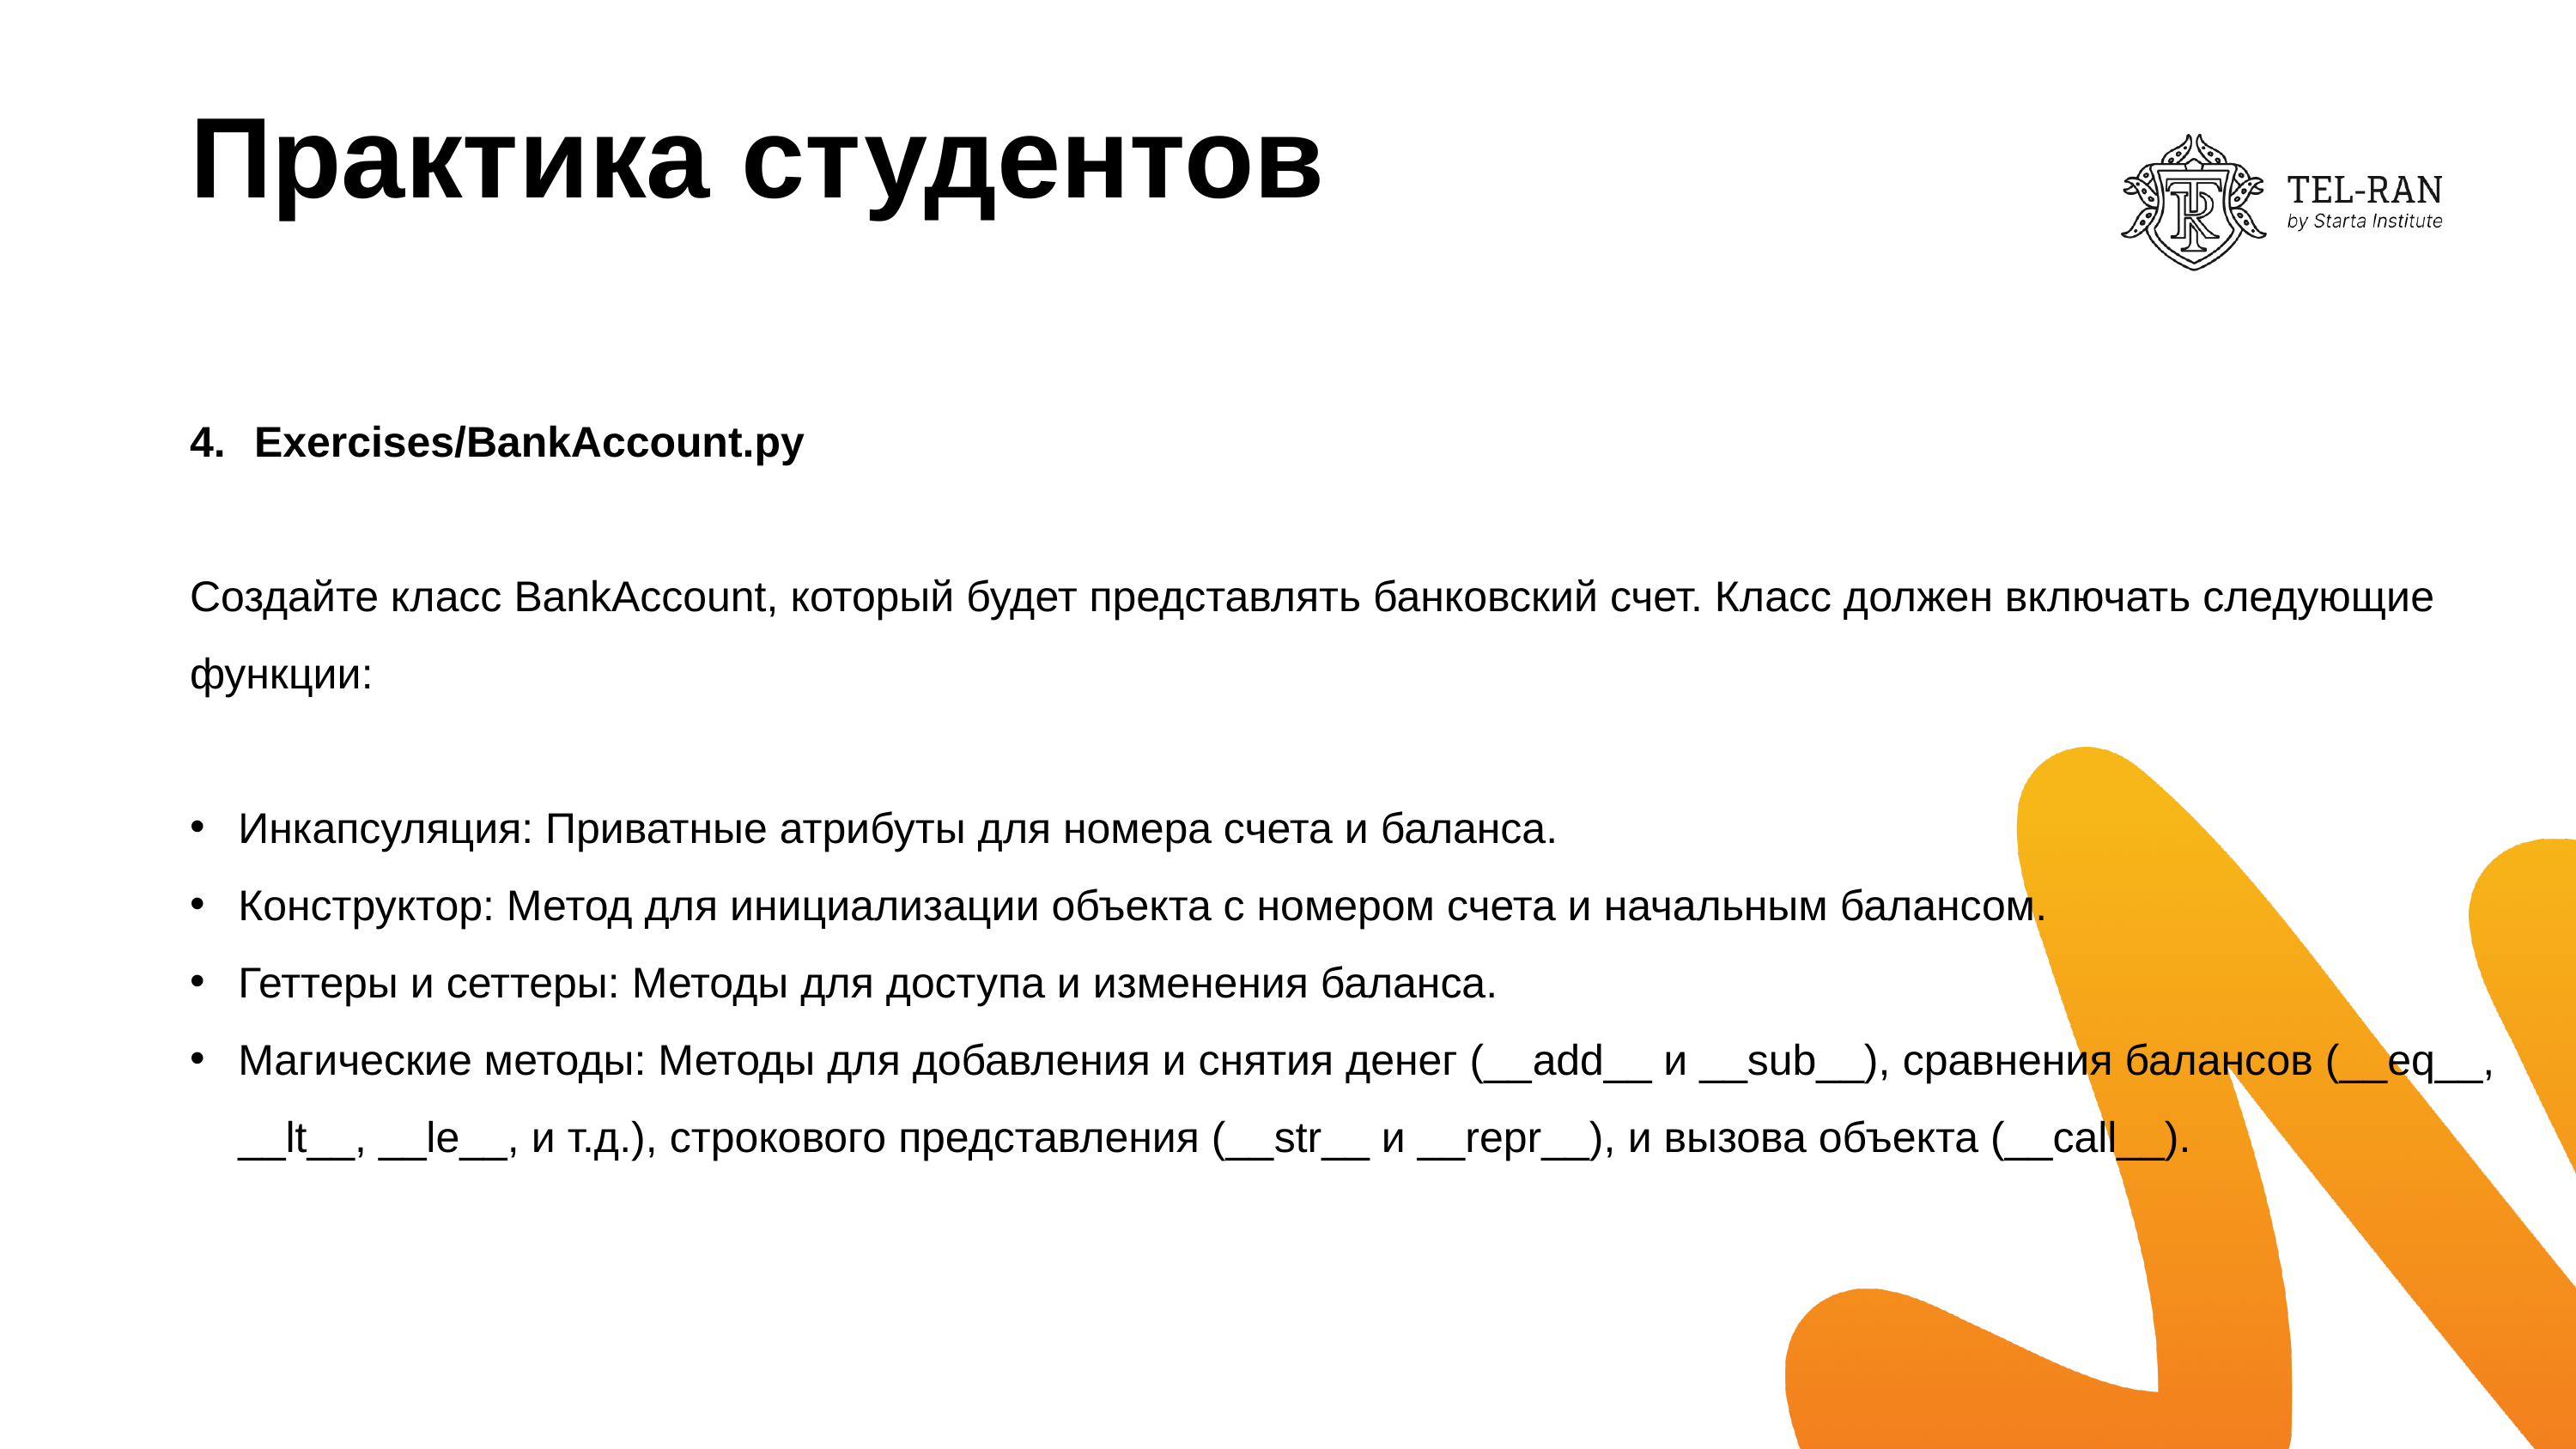

# Практика студентов
Exercises/BankAccount.py

Создайте класс BankAccount, который будет представлять банковский счет. Класс должен включать следующие функции:

Инкапсуляция: Приватные атрибуты для номера счета и баланса.
Конструктор: Метод для инициализации объекта с номером счета и начальным балансом.
Геттеры и сеттеры: Методы для доступа и изменения баланса.
Магические методы: Методы для добавления и снятия денег (__add__ и __sub__), сравнения балансов (__eq__, __lt__, __le__, и т.д.), строкового представления (__str__ и __repr__), и вызова объекта (__call__).